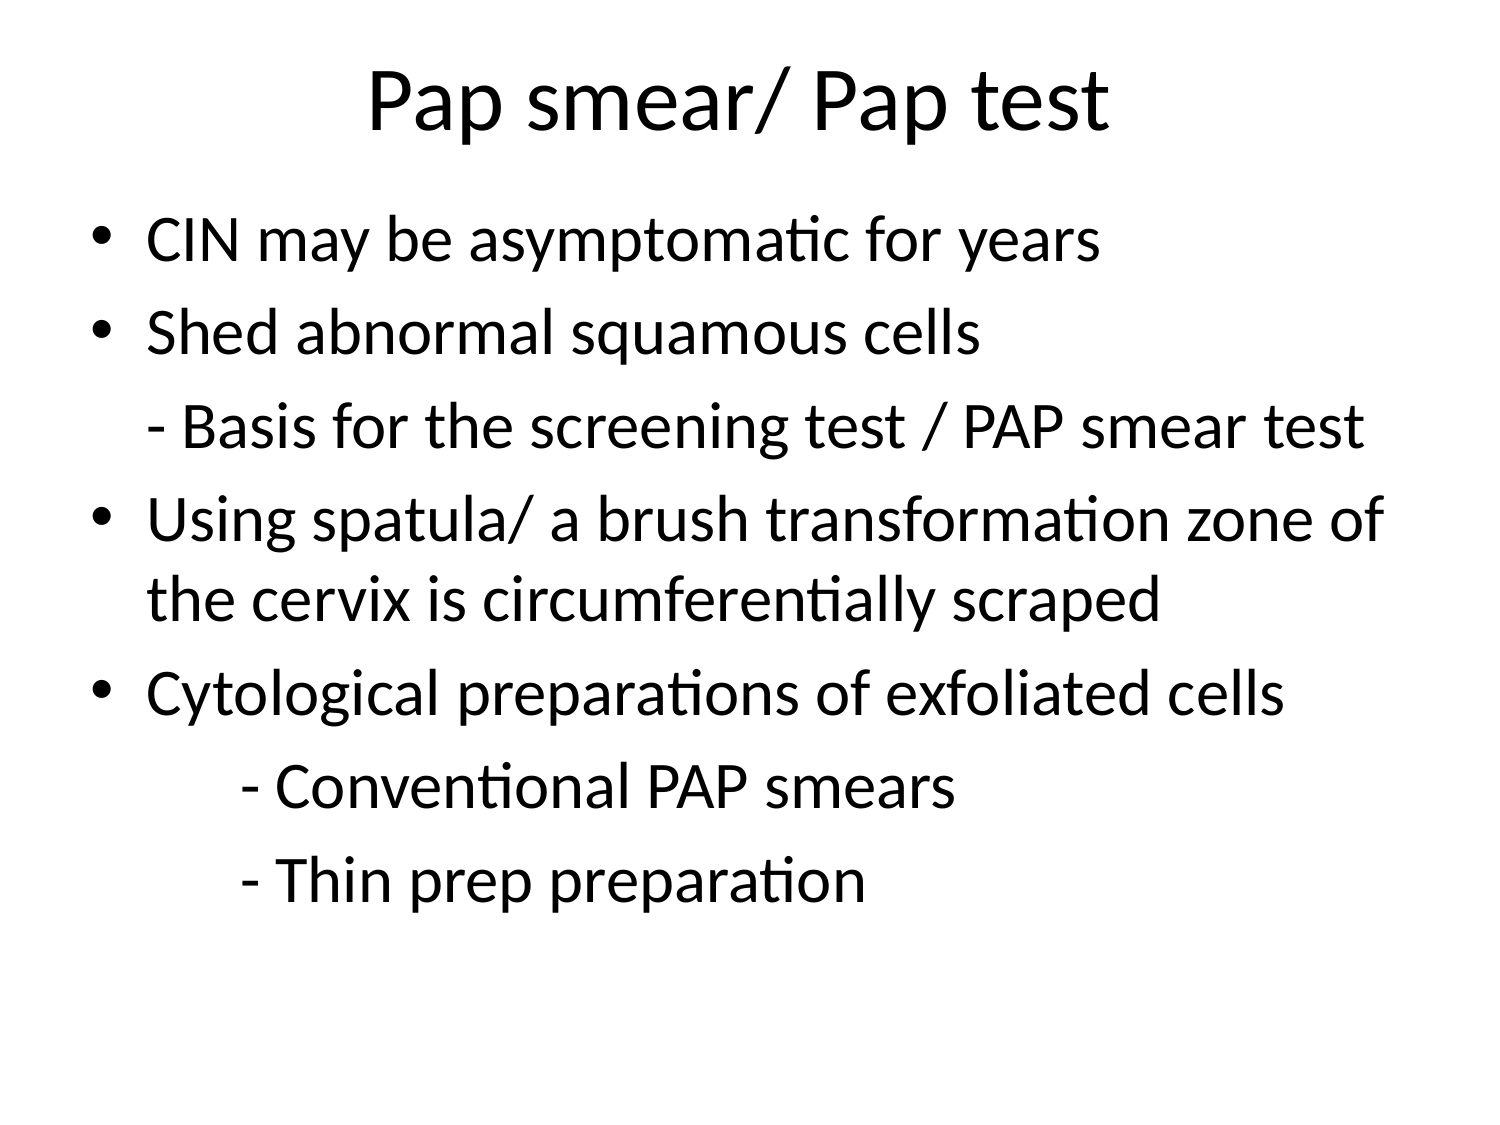

# Pap smear/ Pap test

CIN may be asymptomatic for years
Shed abnormal squamous cells
	- Basis for the screening test / PAP smear test
Using spatula/ a brush transformation zone of the cervix is circumferentially scraped
Cytological preparations of exfoliated cells
	- Conventional PAP smears
	- Thin prep preparation